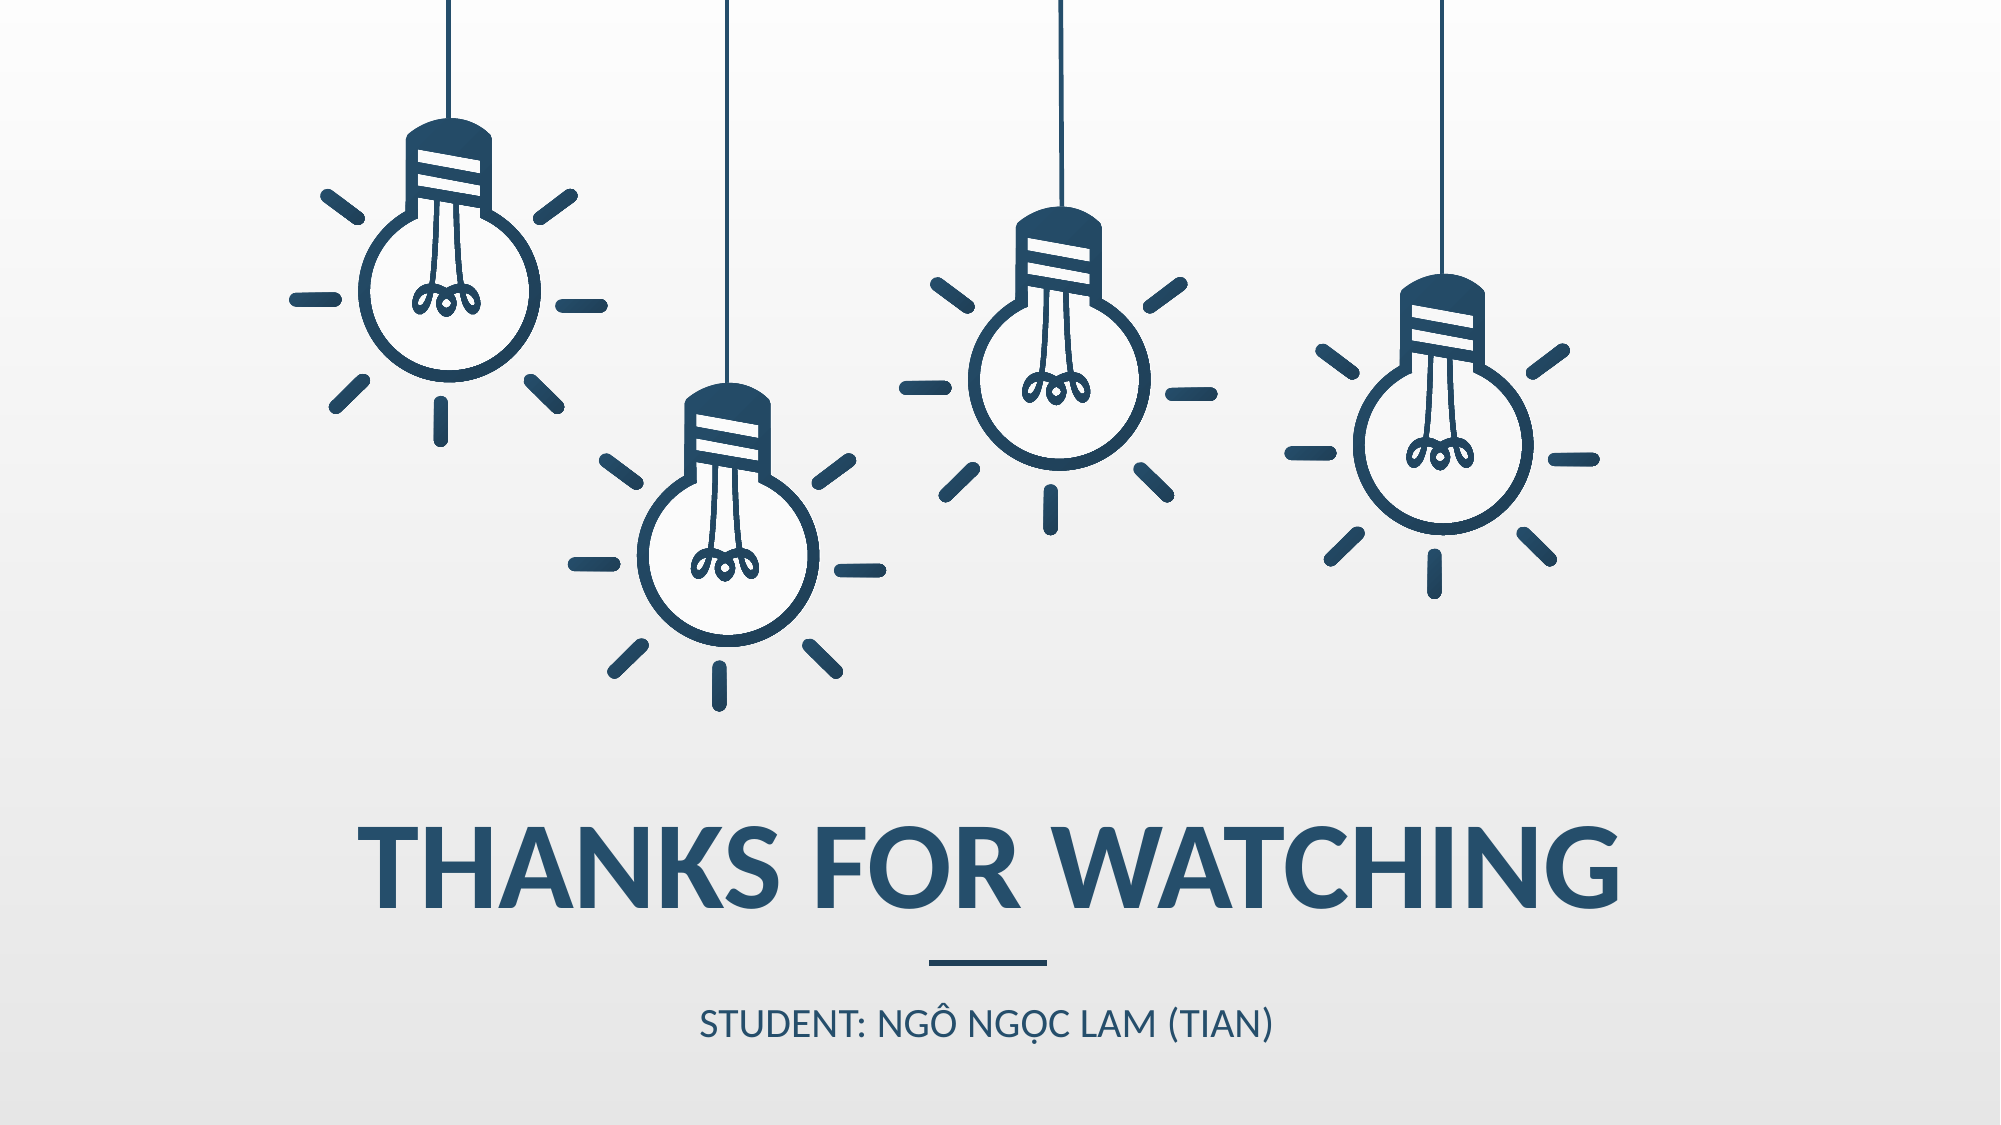

THANKS FOR WATCHING
STUDENT: NGÔ NGỌC LAM (TIAN)